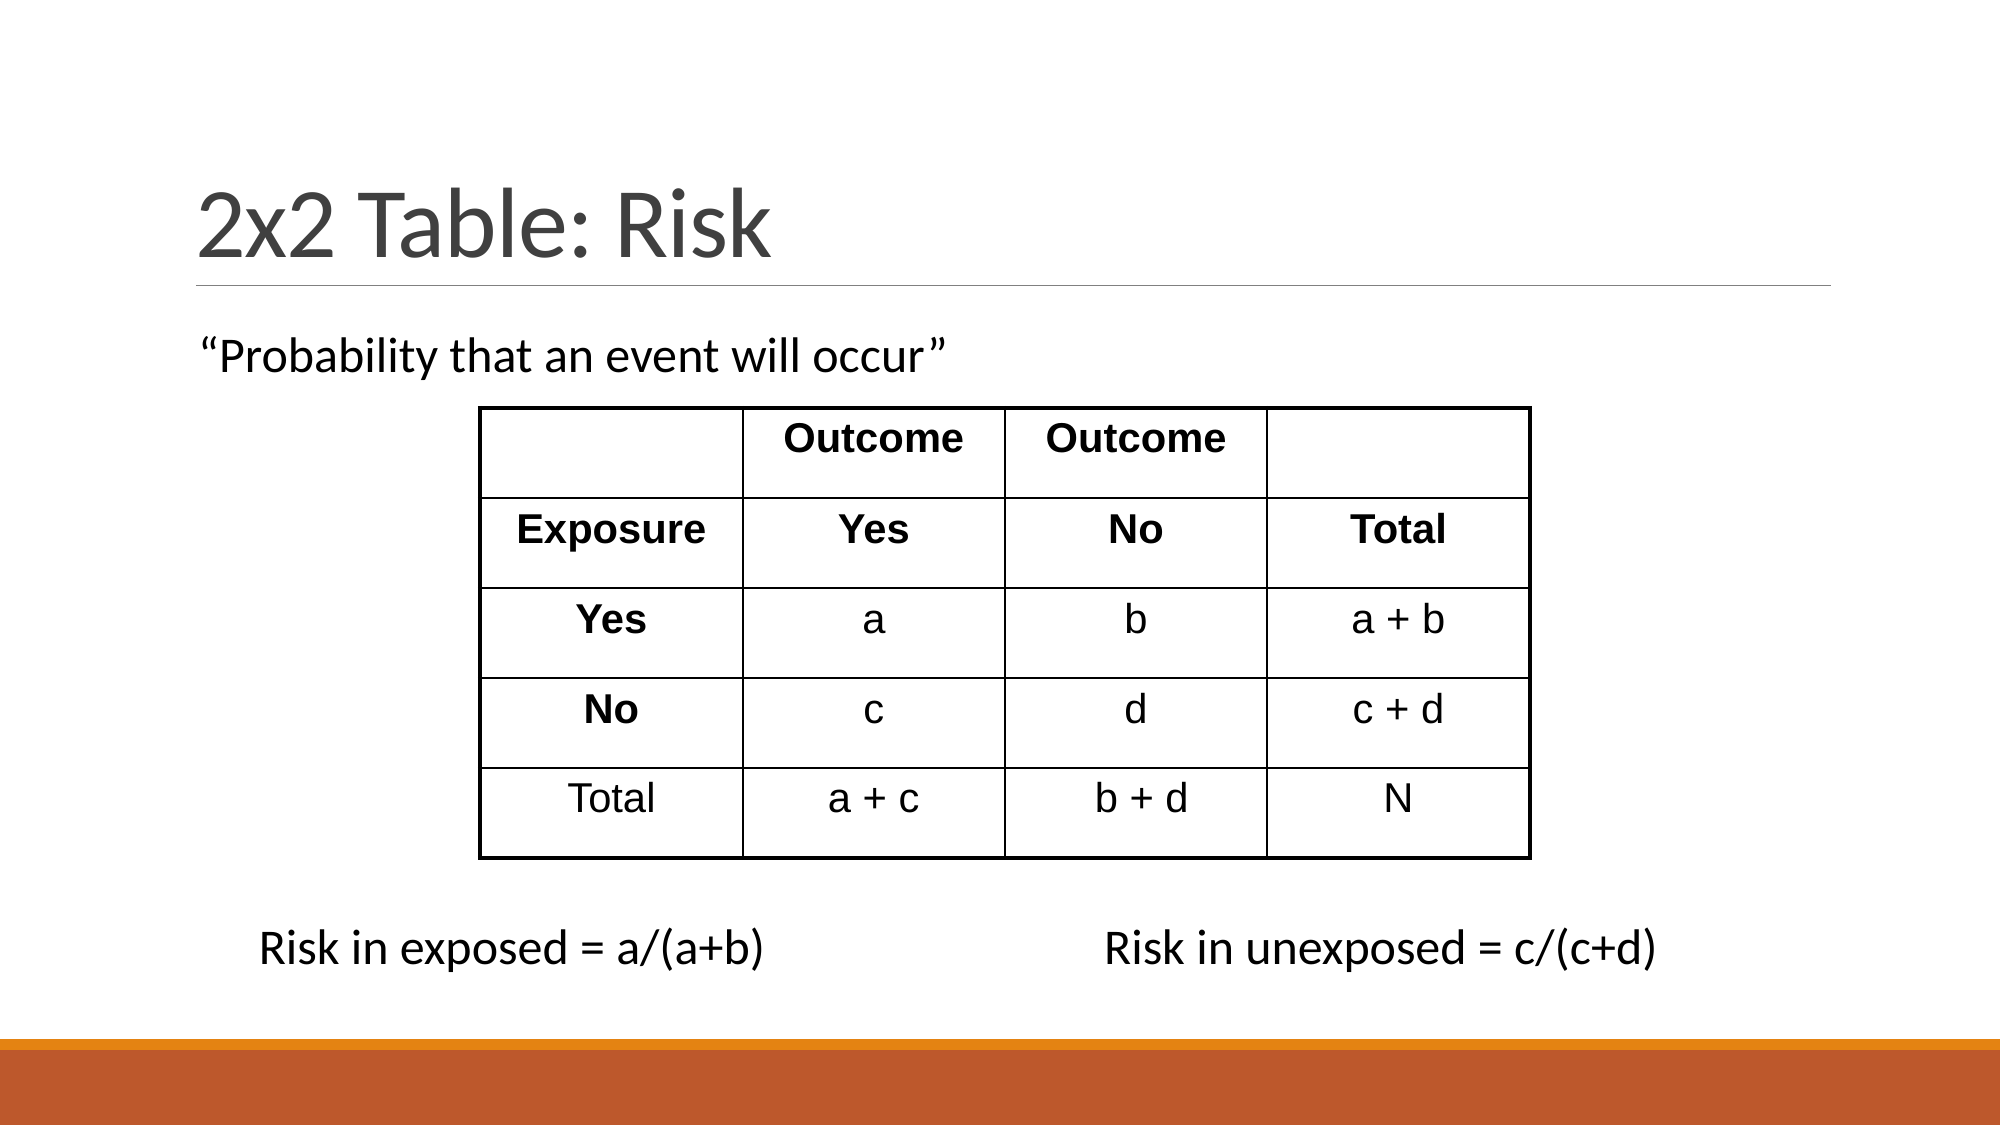

# 2x2 Table: Risk
“Probability that an event will occur”
|  | Outcome | Outcome |  |
| --- | --- | --- | --- |
| Exposure | Yes | No | Total |
| Yes | a | b | a + b |
| No | c | d | c + d |
| Total | a + c | b + d | N |
Risk in unexposed = c/(c+d)
Risk in exposed = a/(a+b)